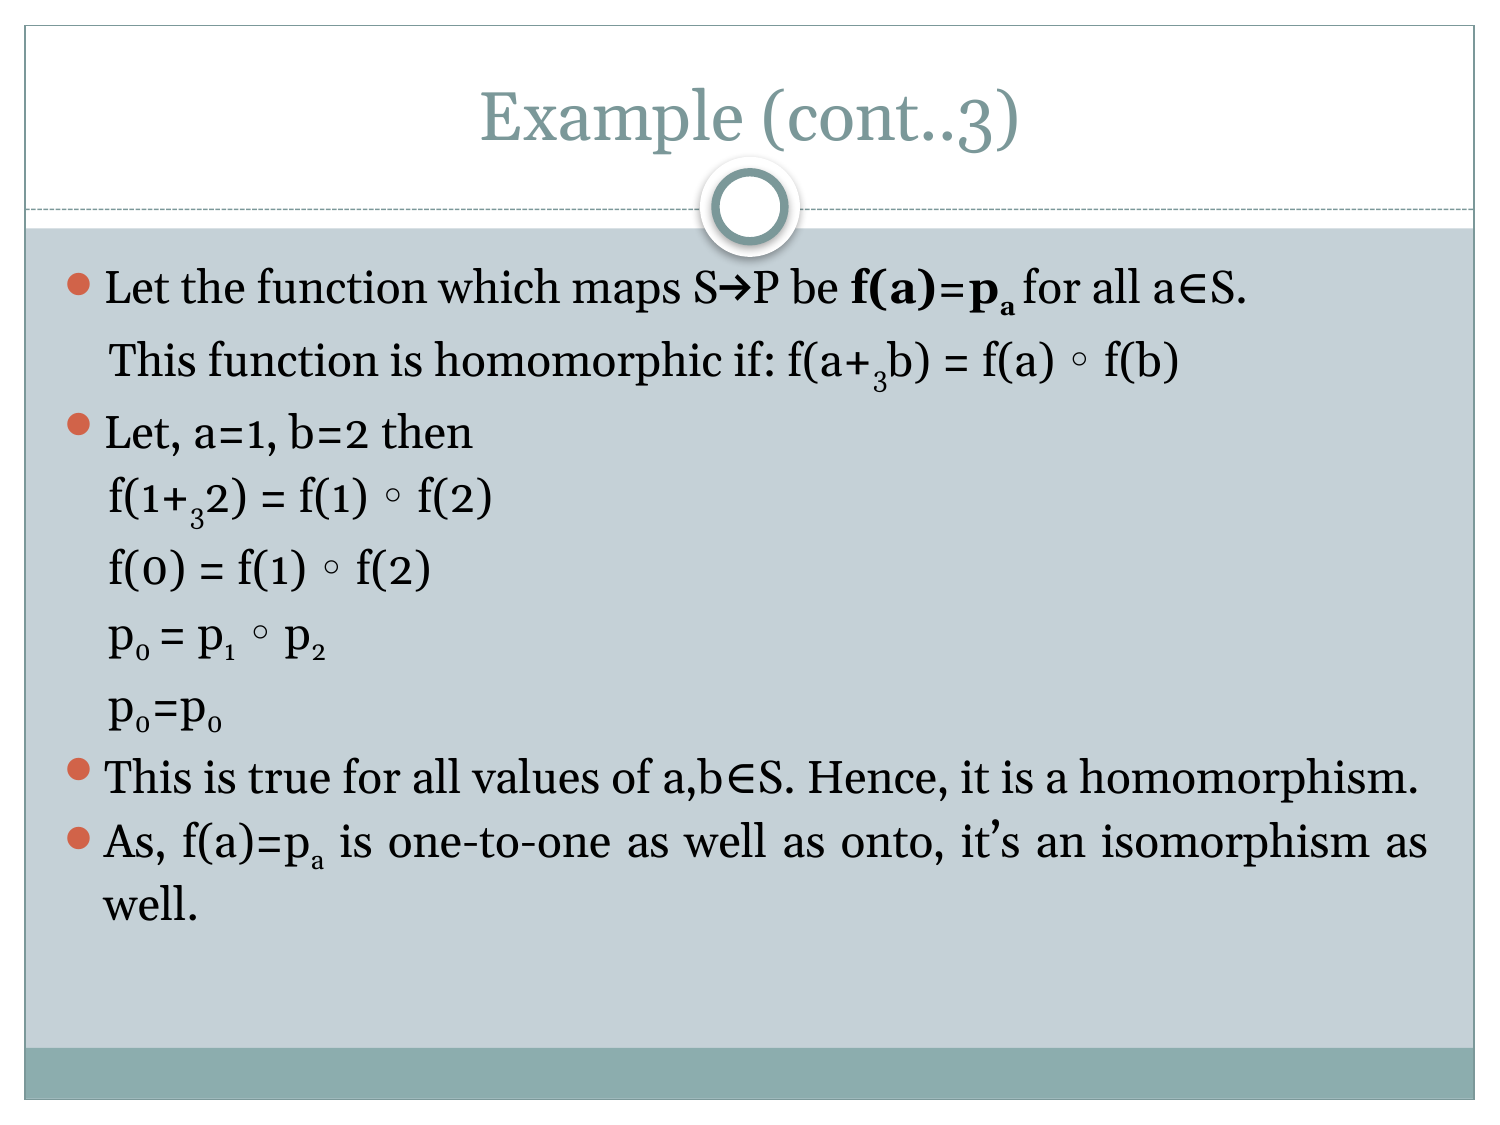

# Example (cont..3)
Let the function which maps S→P be f(a)=pa for all a∈S.
    This function is homomorphic if: f(a+3b) = f(a) ◦ f(b)
Let, a=1, b=2 then
    f(1+32) = f(1) ◦ f(2)
    f(0) = f(1) ◦ f(2)
    p0 = p1 ◦ p2
    p0=p0
This is true for all values of a,b∈S. Hence, it is a homomorphism.
As, f(a)=pa is one-to-one as well as onto, it’s an isomorphism as well.